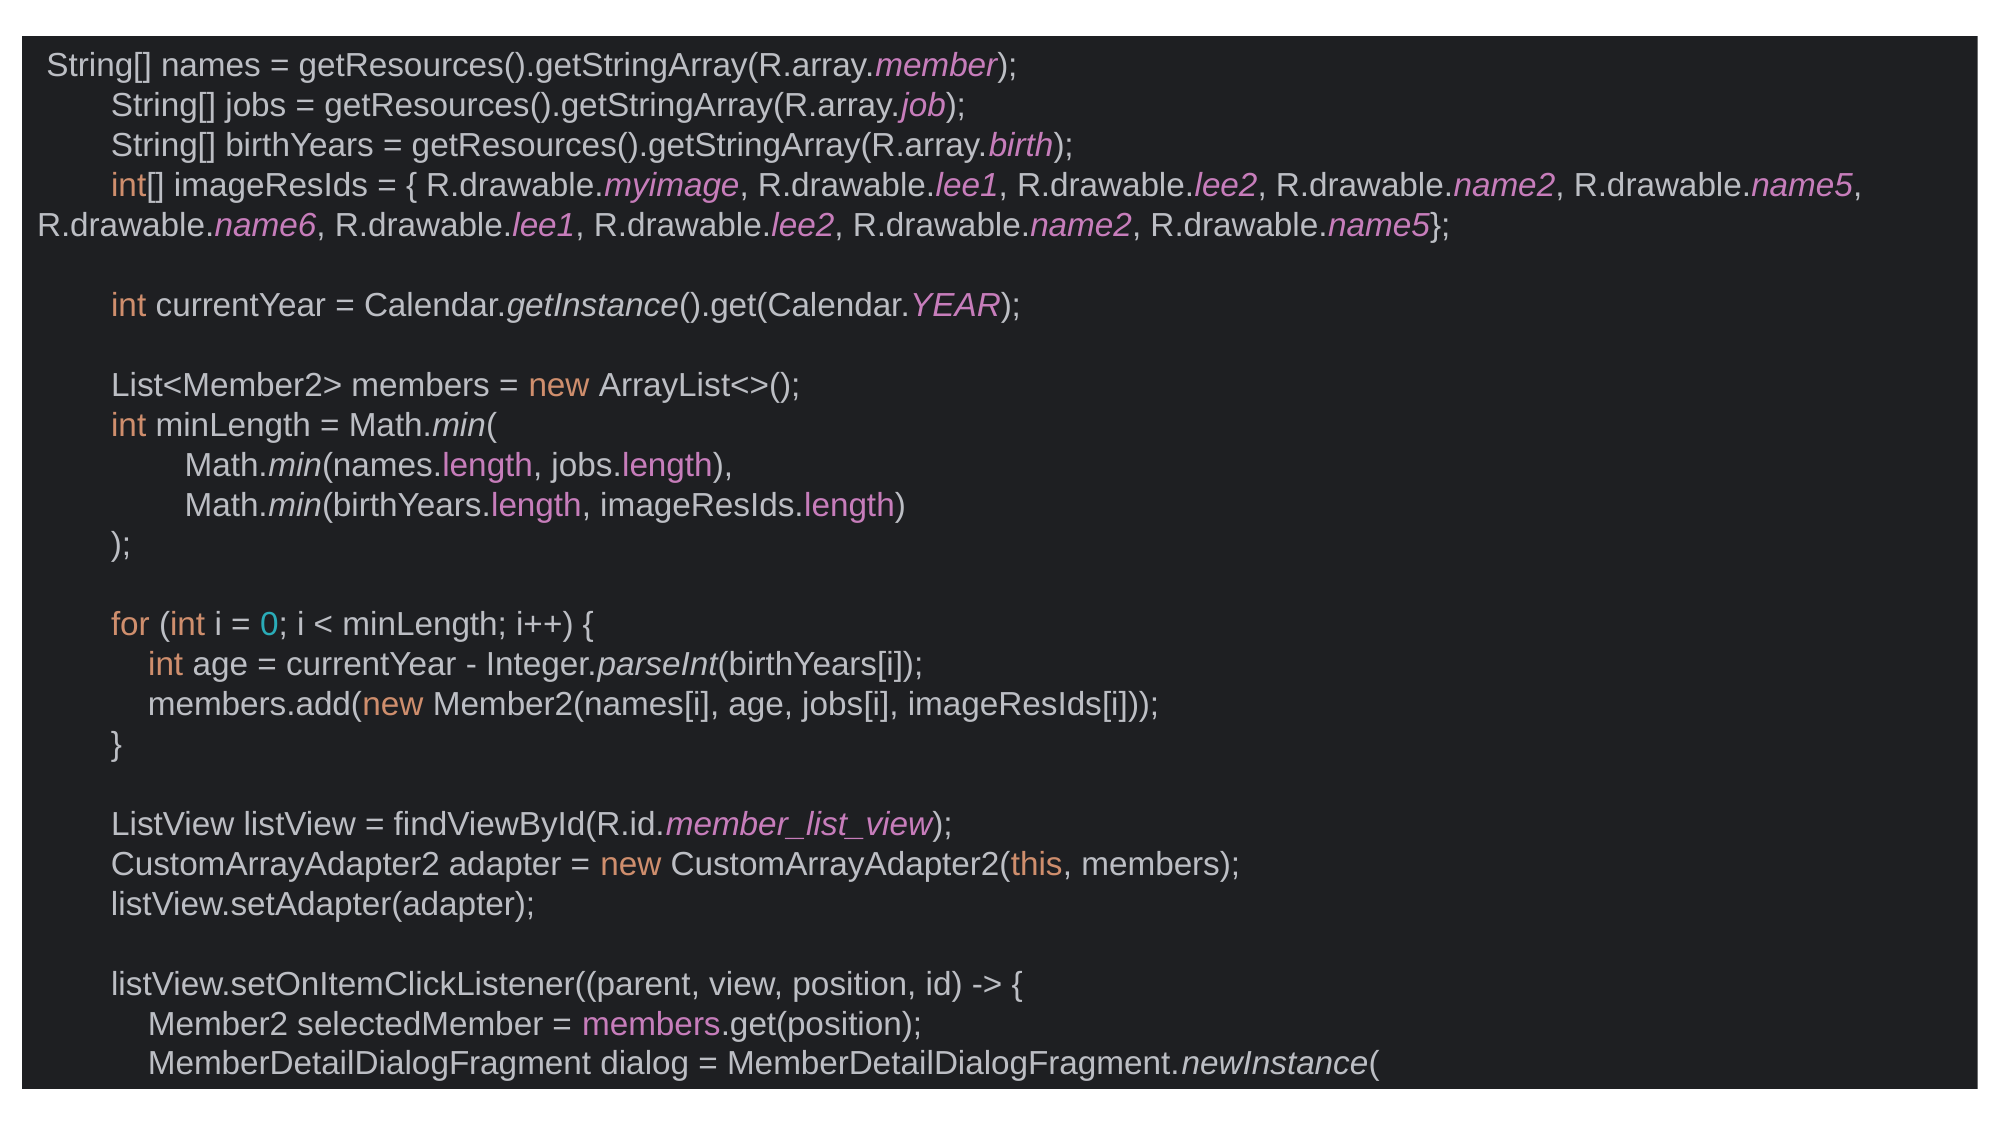

String[] names = getResources().getStringArray(R.array.member);
        String[] jobs = getResources().getStringArray(R.array.job);
        String[] birthYears = getResources().getStringArray(R.array.birth);
        int[] imageResIds = { R.drawable.myimage, R.drawable.lee1, R.drawable.lee2, R.drawable.name2, R.drawable.name5, R.drawable.name6, R.drawable.lee1, R.drawable.lee2, R.drawable.name2, R.drawable.name5};
        int currentYear = Calendar.getInstance().get(Calendar.YEAR);
        List<Member2> members = new ArrayList<>();
        int minLength = Math.min(
                Math.min(names.length, jobs.length),
                Math.min(birthYears.length, imageResIds.length)
        );
        for (int i = 0; i < minLength; i++) {
            int age = currentYear - Integer.parseInt(birthYears[i]);
            members.add(new Member2(names[i], age, jobs[i], imageResIds[i]));
        }
        ListView listView = findViewById(R.id.member_list_view);
        CustomArrayAdapter2 adapter = new CustomArrayAdapter2(this, members);
        listView.setAdapter(adapter);
        listView.setOnItemClickListener((parent, view, position, id) -> {
            Member2 selectedMember = members.get(position);
            MemberDetailDialogFragment dialog = MemberDetailDialogFragment.newInstance(